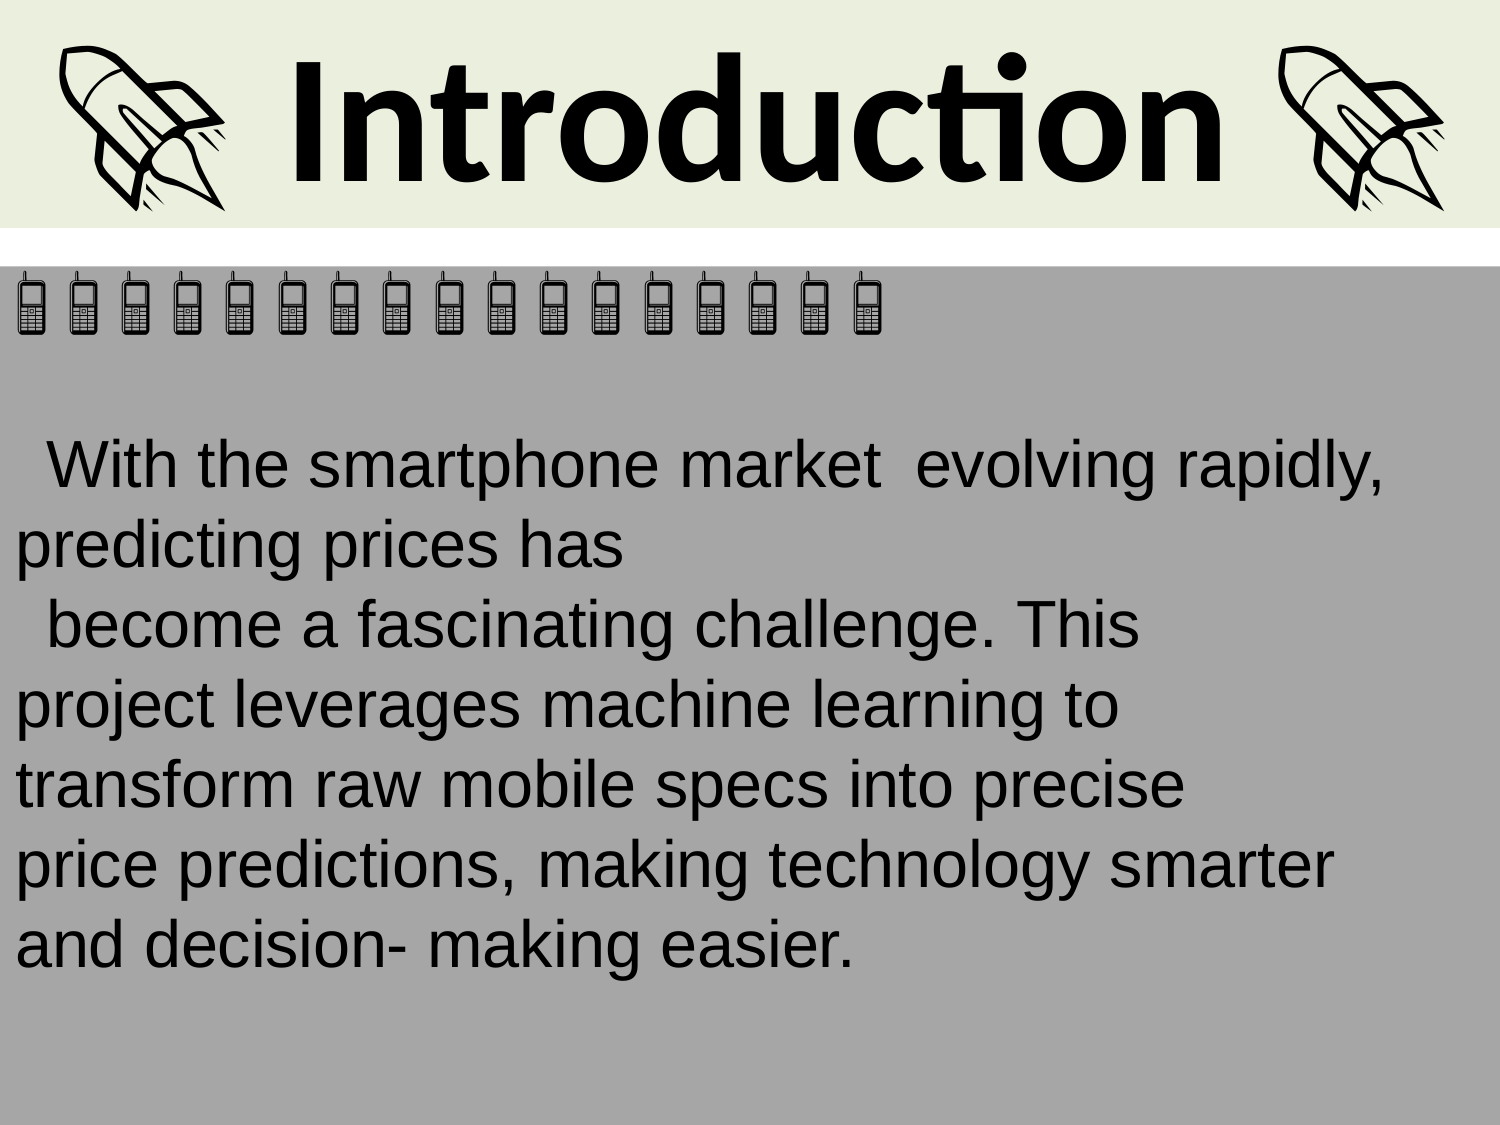

# 🚀 Introduction 🚀
📱 📱 📱 📱 📱 📱 📱 📱 📱 📱 📱 📱 📱 📱 📱 📱 📱
With the smartphone market	evolving rapidly, predicting prices has
become a fascinating challenge. This project leverages machine learning to transform raw mobile specs into precise price predictions, making technology smarter and decision- making easier.